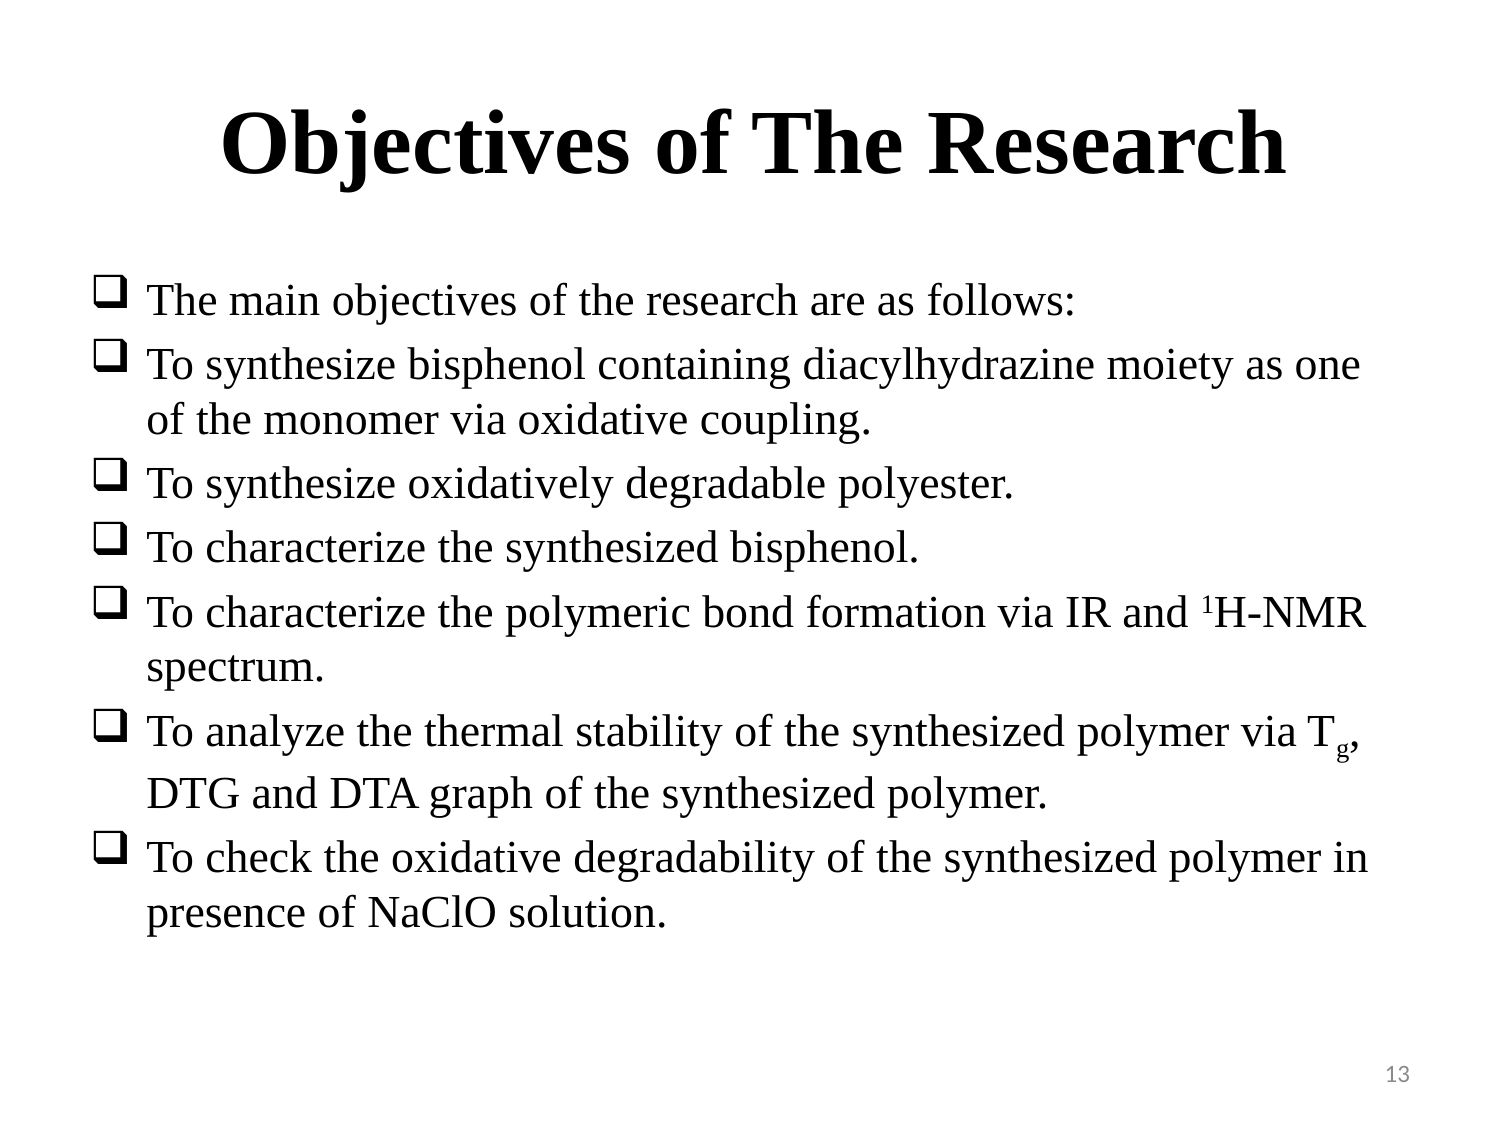

Objectives of The Research
The main objectives of the research are as follows:
To synthesize bisphenol containing diacylhydrazine moiety as one of the monomer via oxidative coupling.
To synthesize oxidatively degradable polyester.
To characterize the synthesized bisphenol.
To characterize the polymeric bond formation via IR and 1H-NMR spectrum.
To analyze the thermal stability of the synthesized polymer via Tg, DTG and DTA graph of the synthesized polymer.
To check the oxidative degradability of the synthesized polymer in presence of NaClO solution.

13